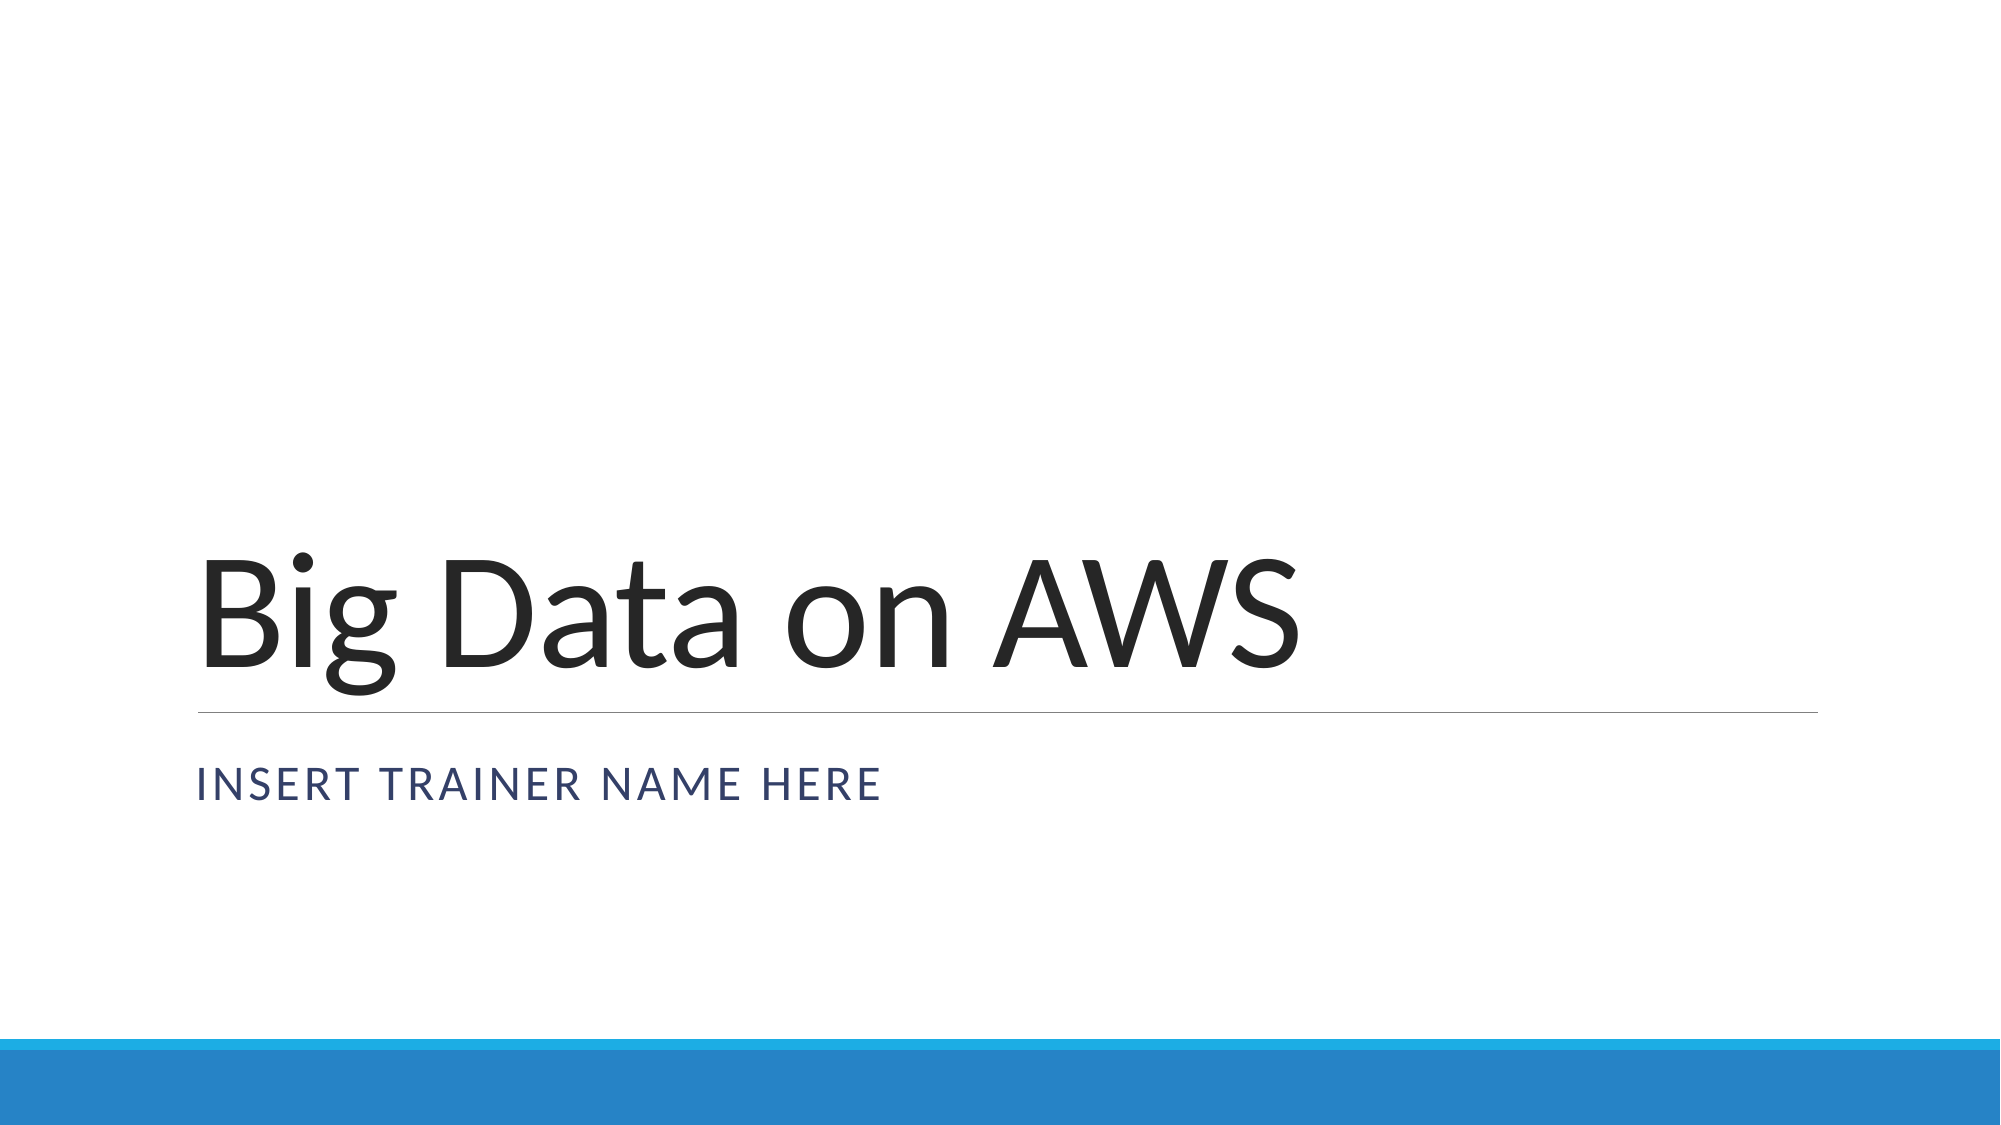

# Big Data on AWS
Insert Trainer name Here